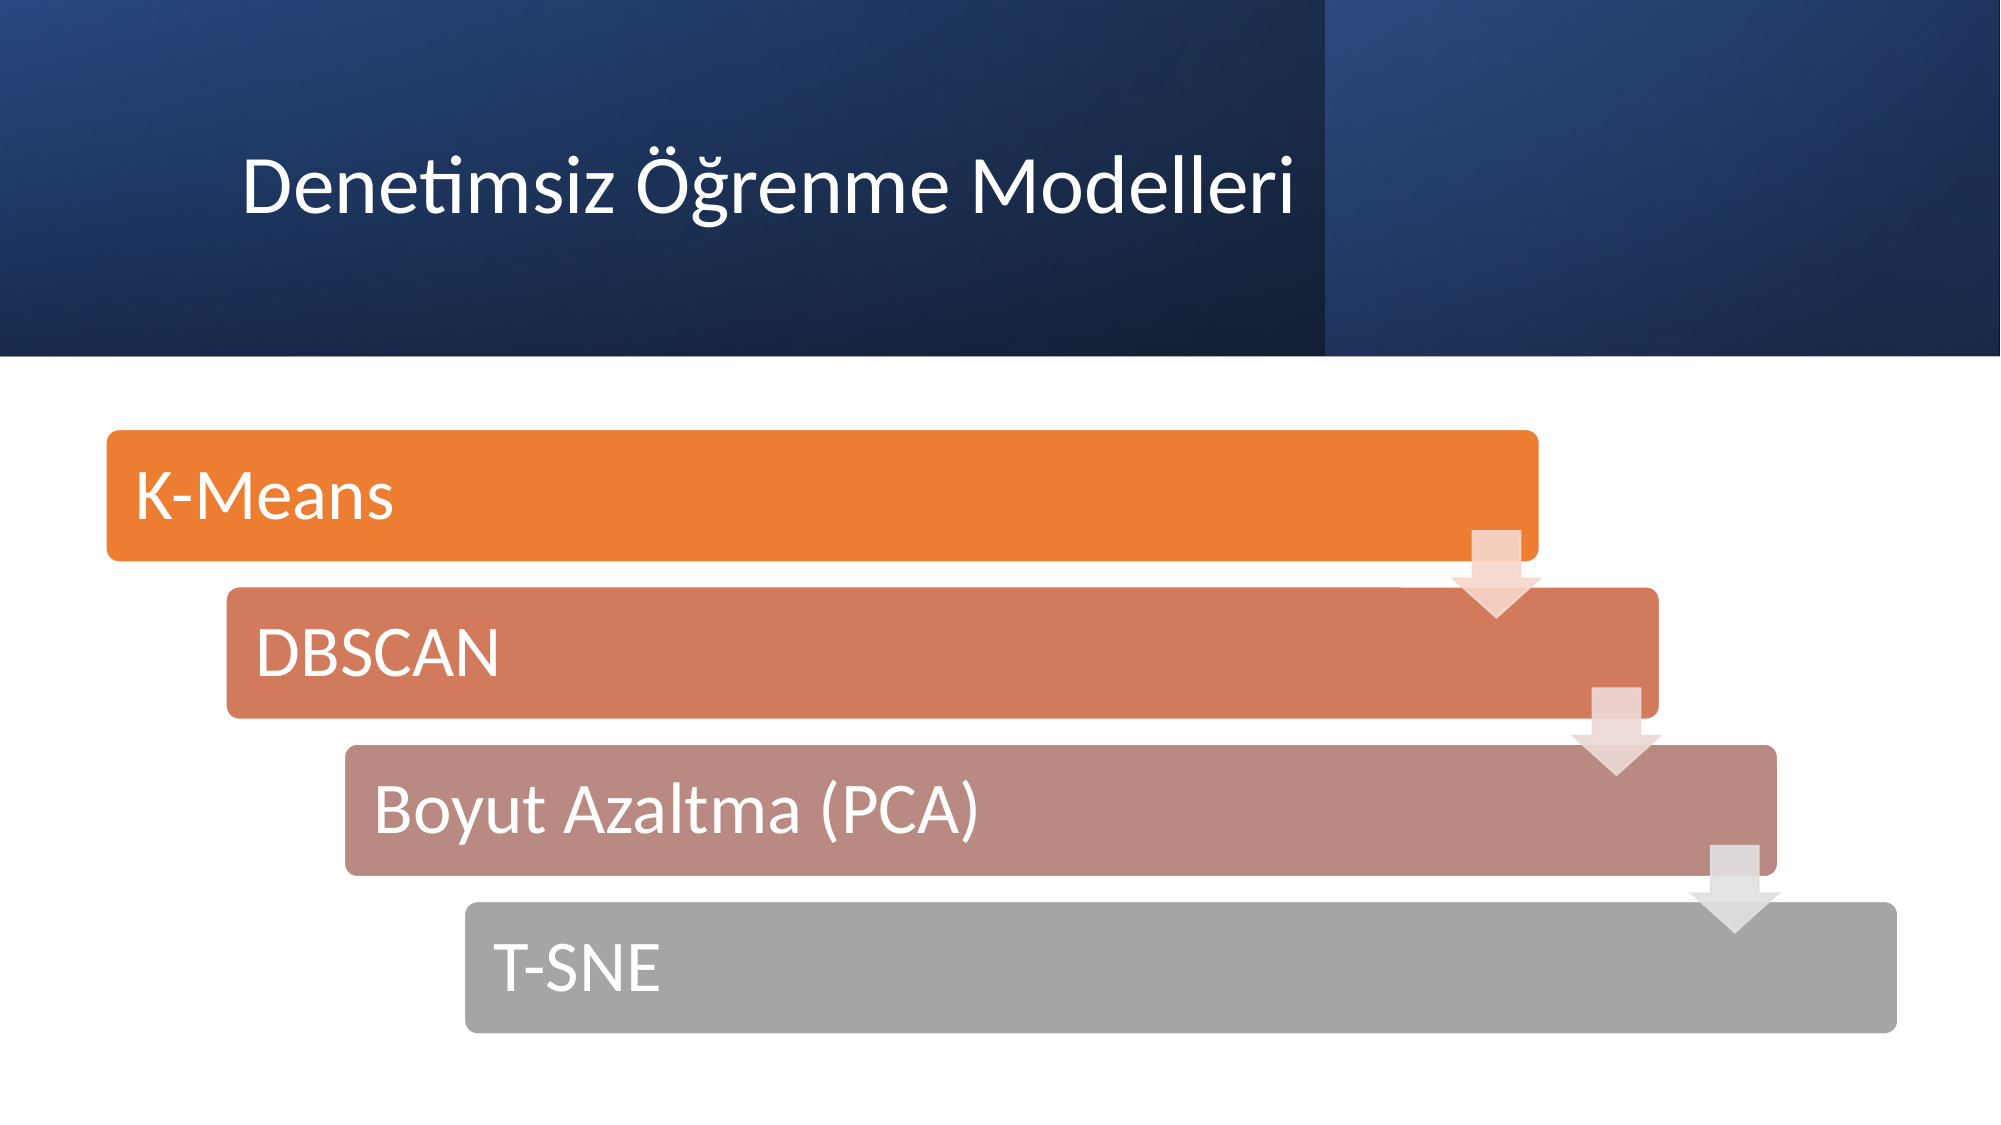

# Denetimsiz Öğrenme Modelleri
K-Means
DBSCAN
Boyut Azaltma (PCA)
T-SNE